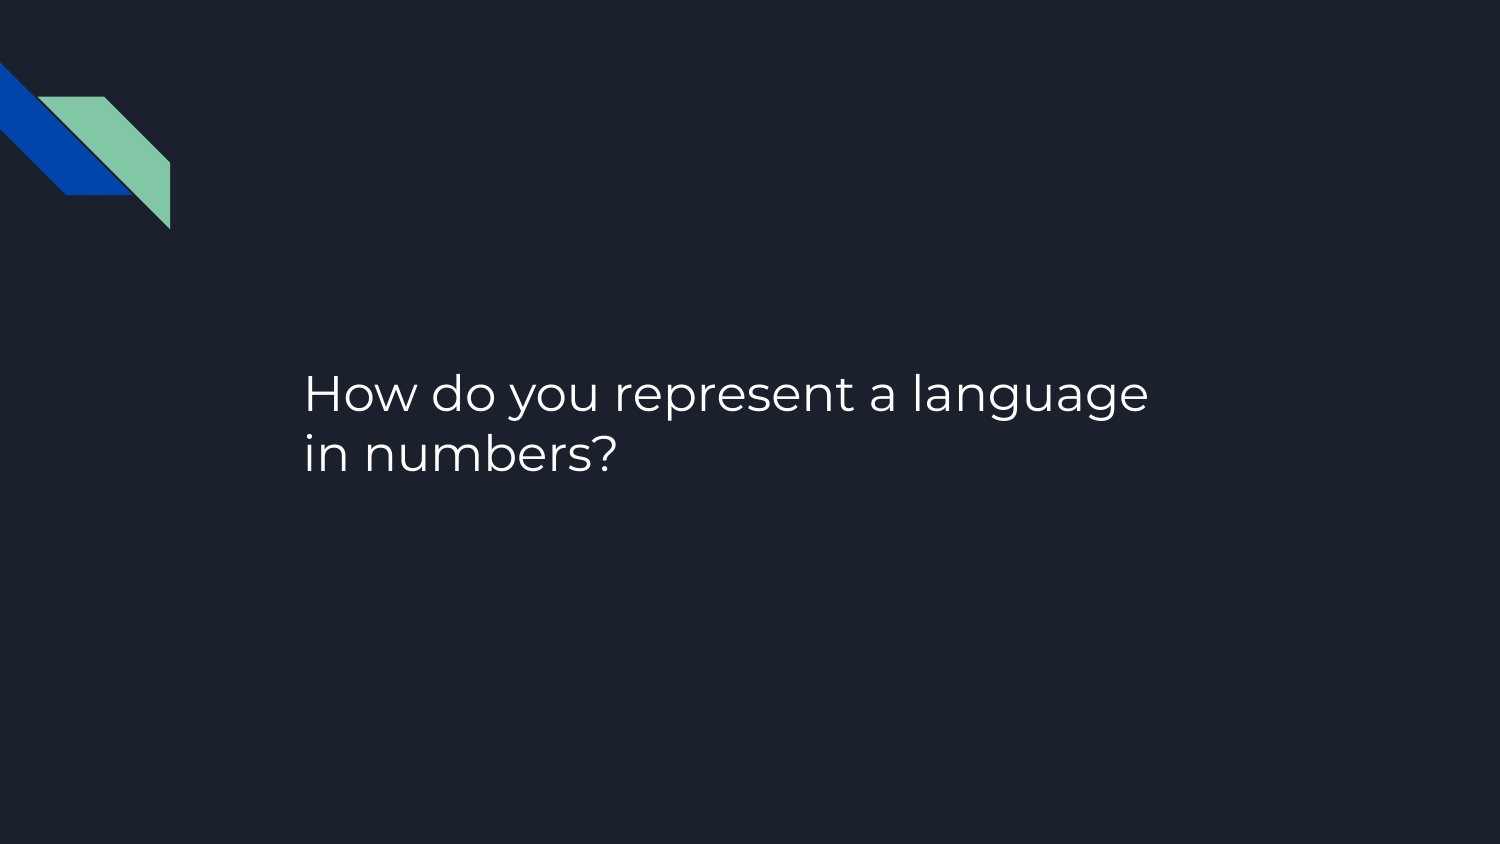

# How do you represent a language in numbers?